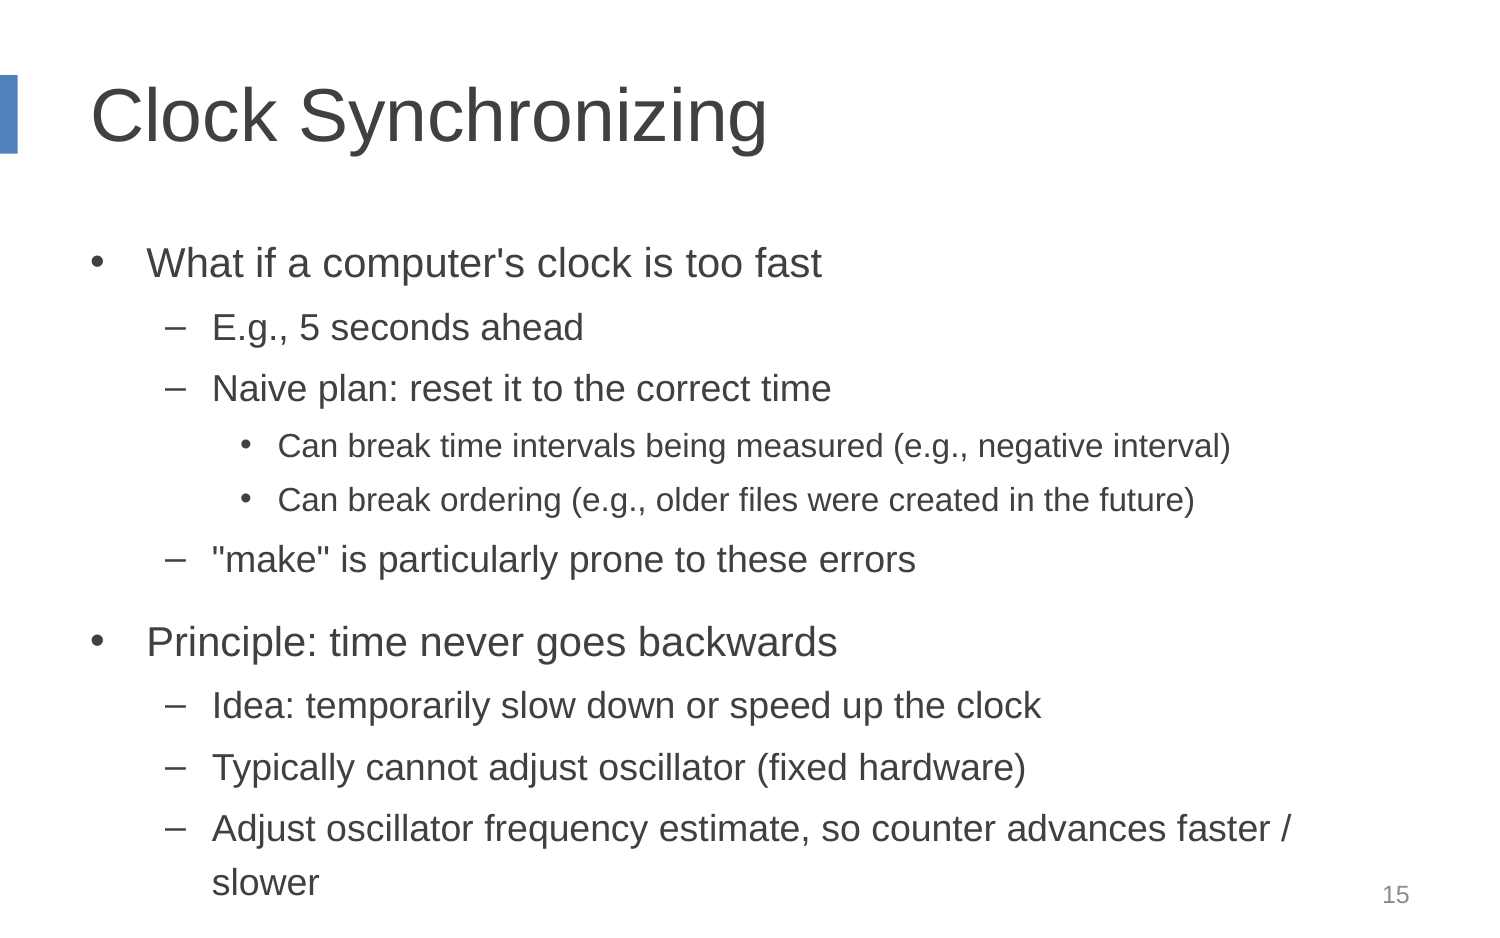

# Clock Synchronizing
What if a computer's clock is too fast
E.g., 5 seconds ahead
Naive plan: reset it to the correct time
Can break time intervals being measured (e.g., negative interval)
Can break ordering (e.g., older files were created in the future)
"make" is particularly prone to these errors
Principle: time never goes backwards
Idea: temporarily slow down or speed up the clock
Typically cannot adjust oscillator (fixed hardware)
Adjust oscillator frequency estimate, so counter advances faster / slower
15